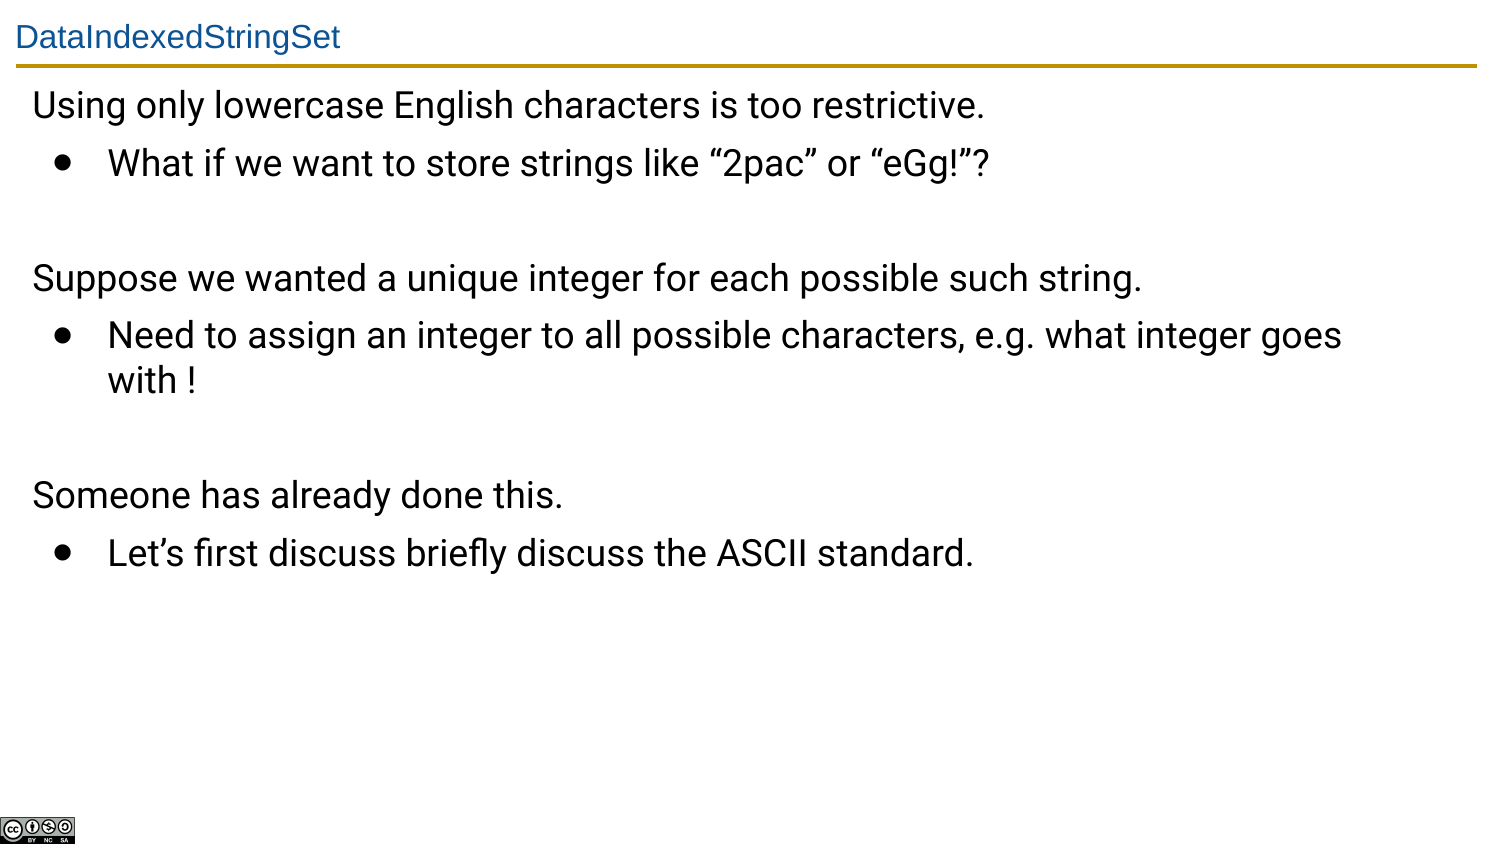

# DataIndexedStringSet
Using only lowercase English characters is too restrictive.
What if we want to store strings like “2pac” or “eGg!”?

Suppose we wanted a unique integer for each possible such string.
Need to assign an integer to all possible characters, e.g. what integer goes with !

Someone has already done this.
Let’s first discuss briefly discuss the ASCII standard.